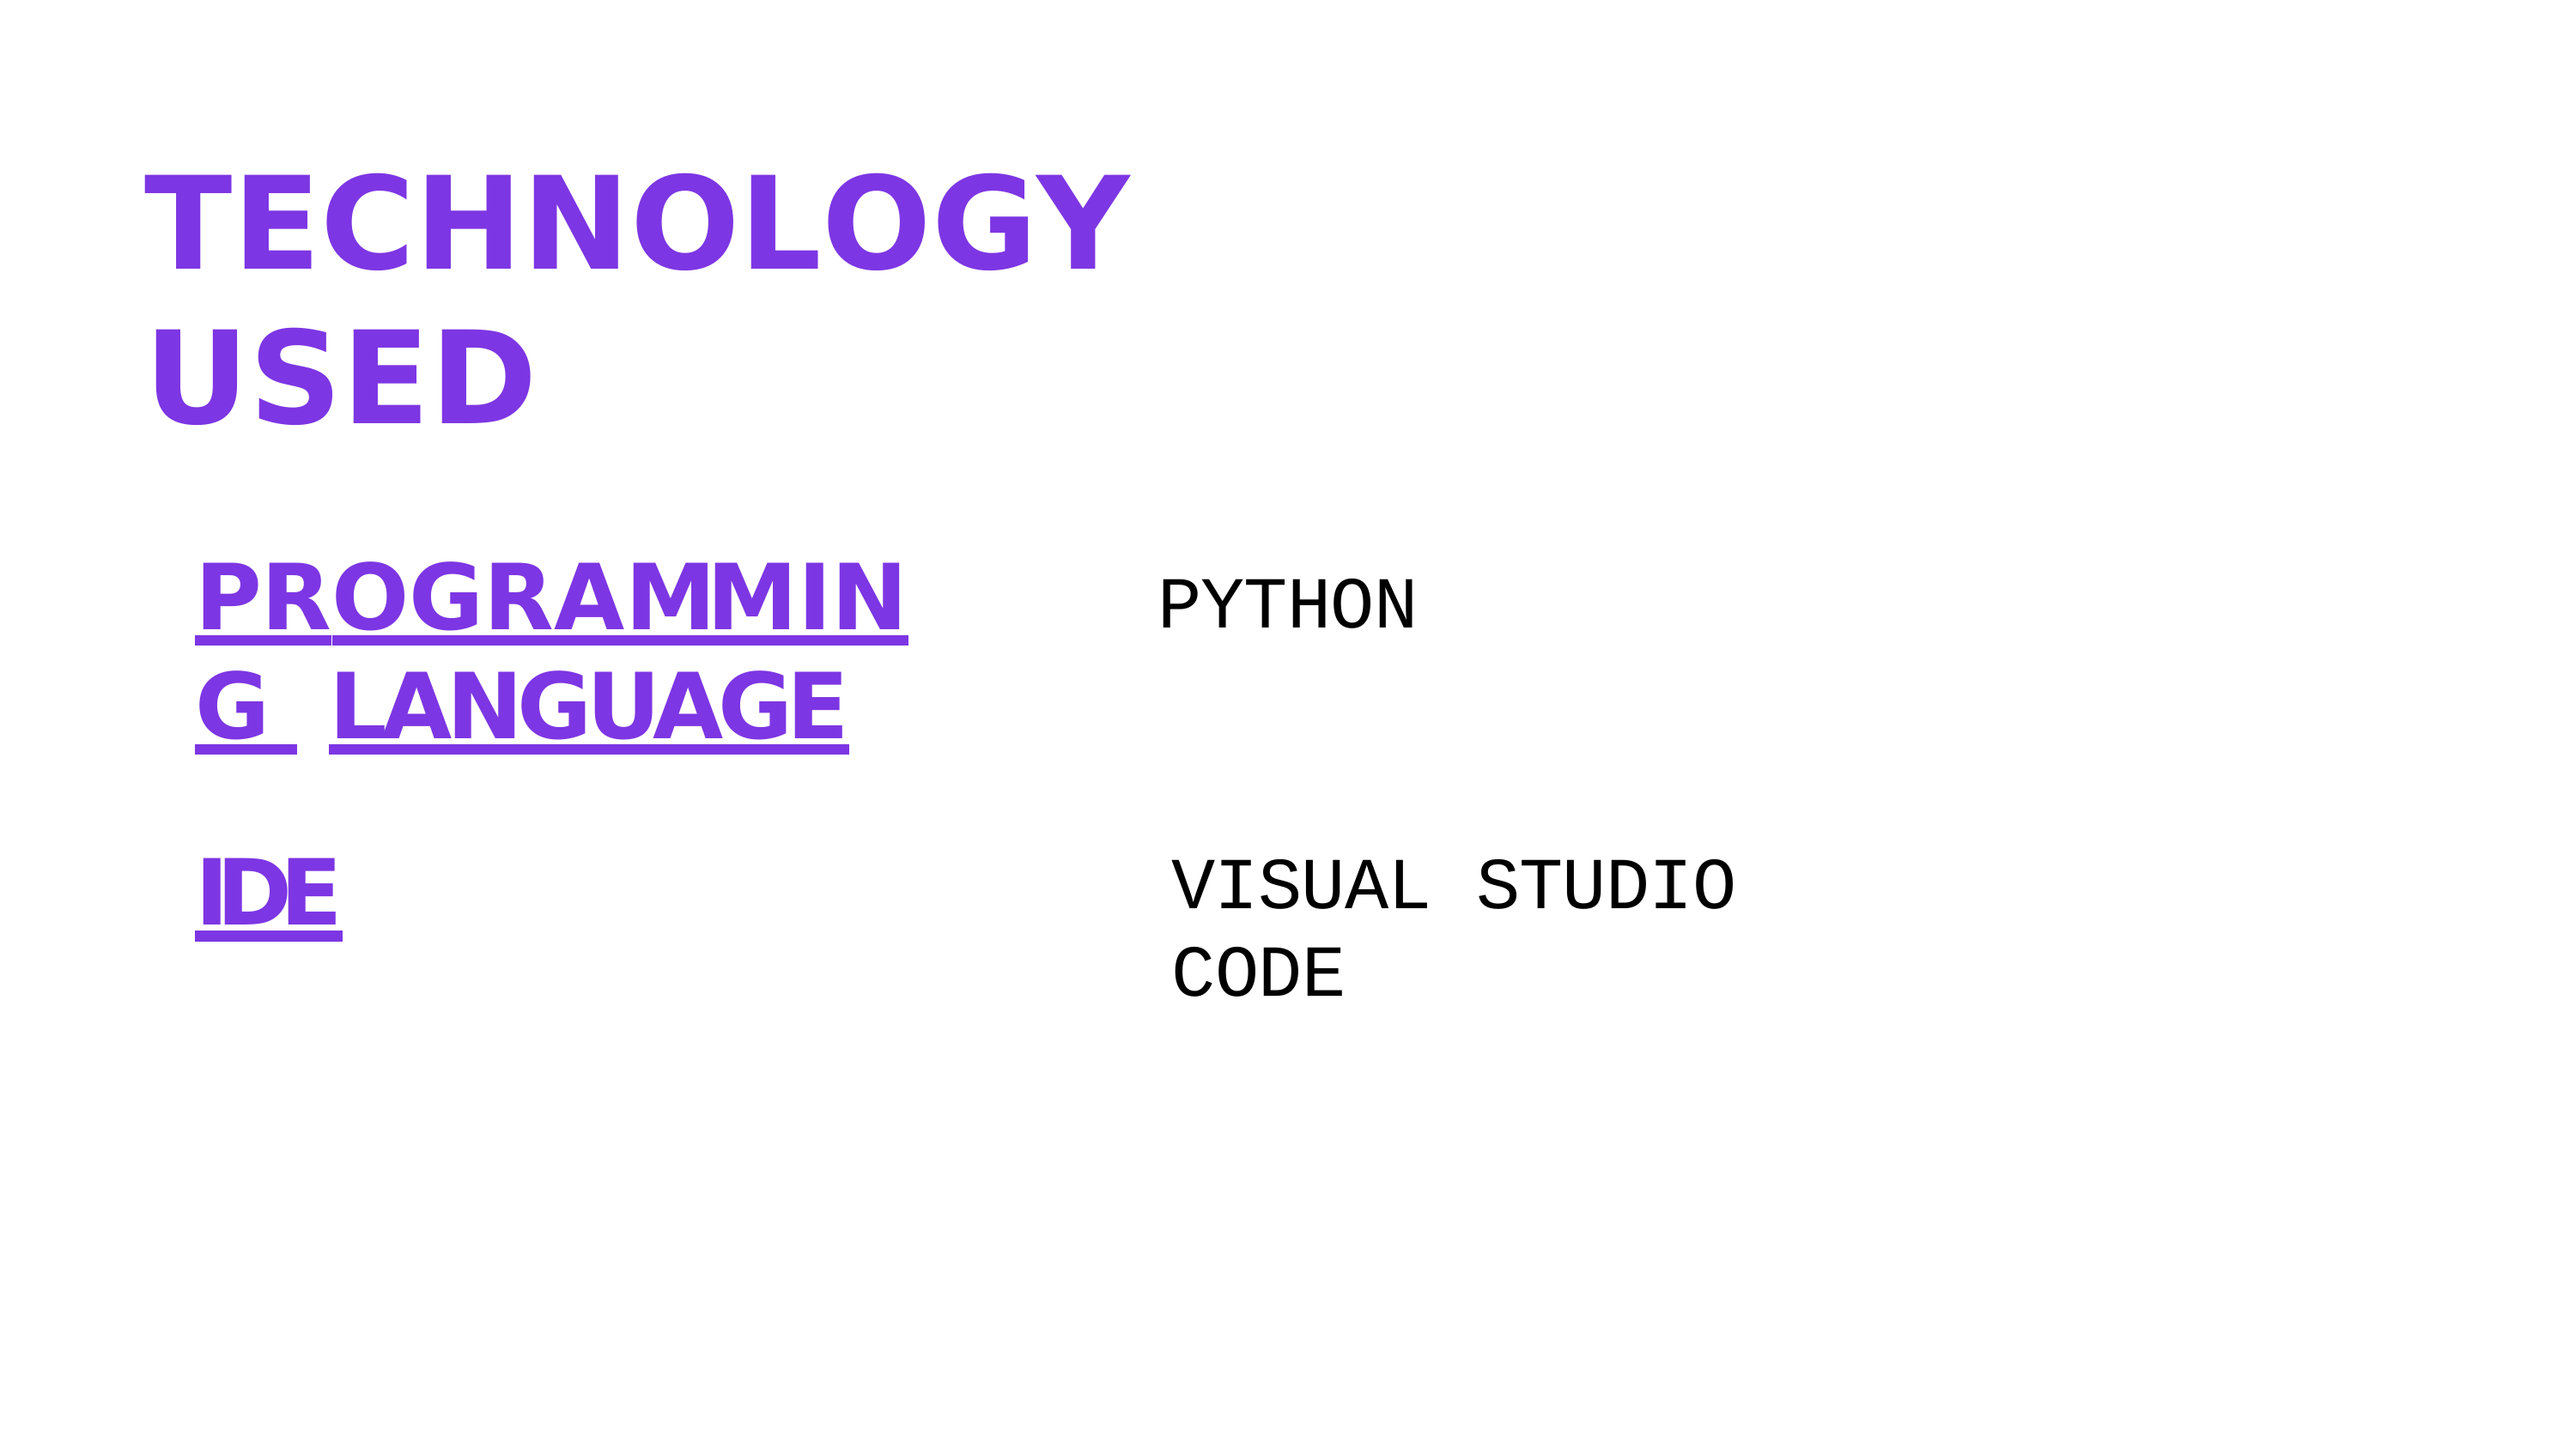

# TECHNOLOGY USED
PROGRAMMING  LANGUAGE
IDE

PYTHON
VISUAL STUDIO CODE